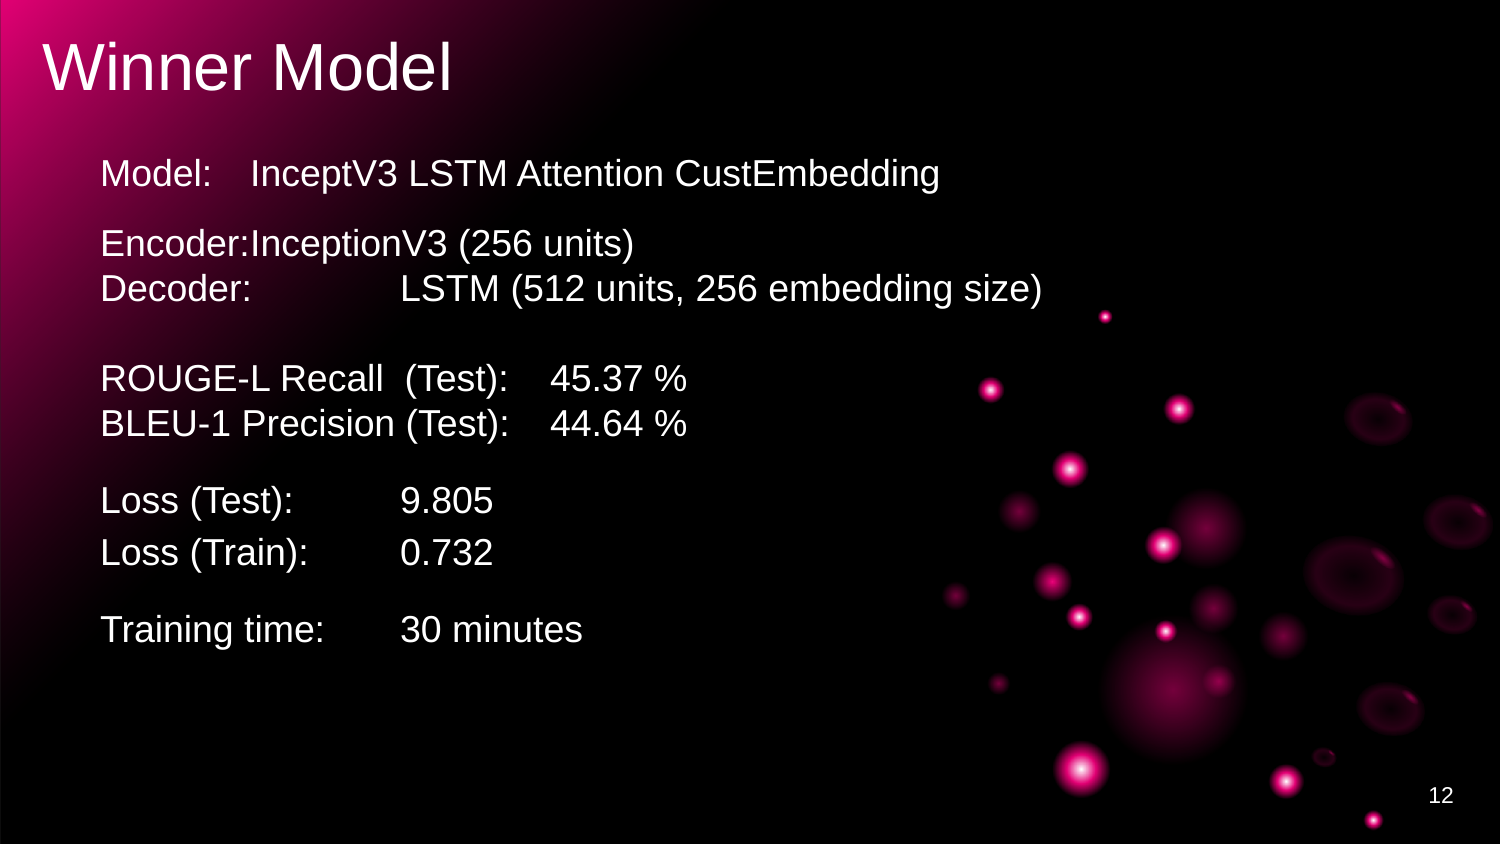

# Winner Model
Model: 	InceptV3 LSTM Attention CustEmbedding
Encoder:	InceptionV3 (256 units)
Decoder:	LSTM (512 units, 256 embedding size)
ROUGE-L Recall  (Test):	45.37 %
BLEU-1 Precision (Test):	44.64 %
Loss (Test):	9.805
Loss (Train):	0.732
Training time:	30 minutes

12